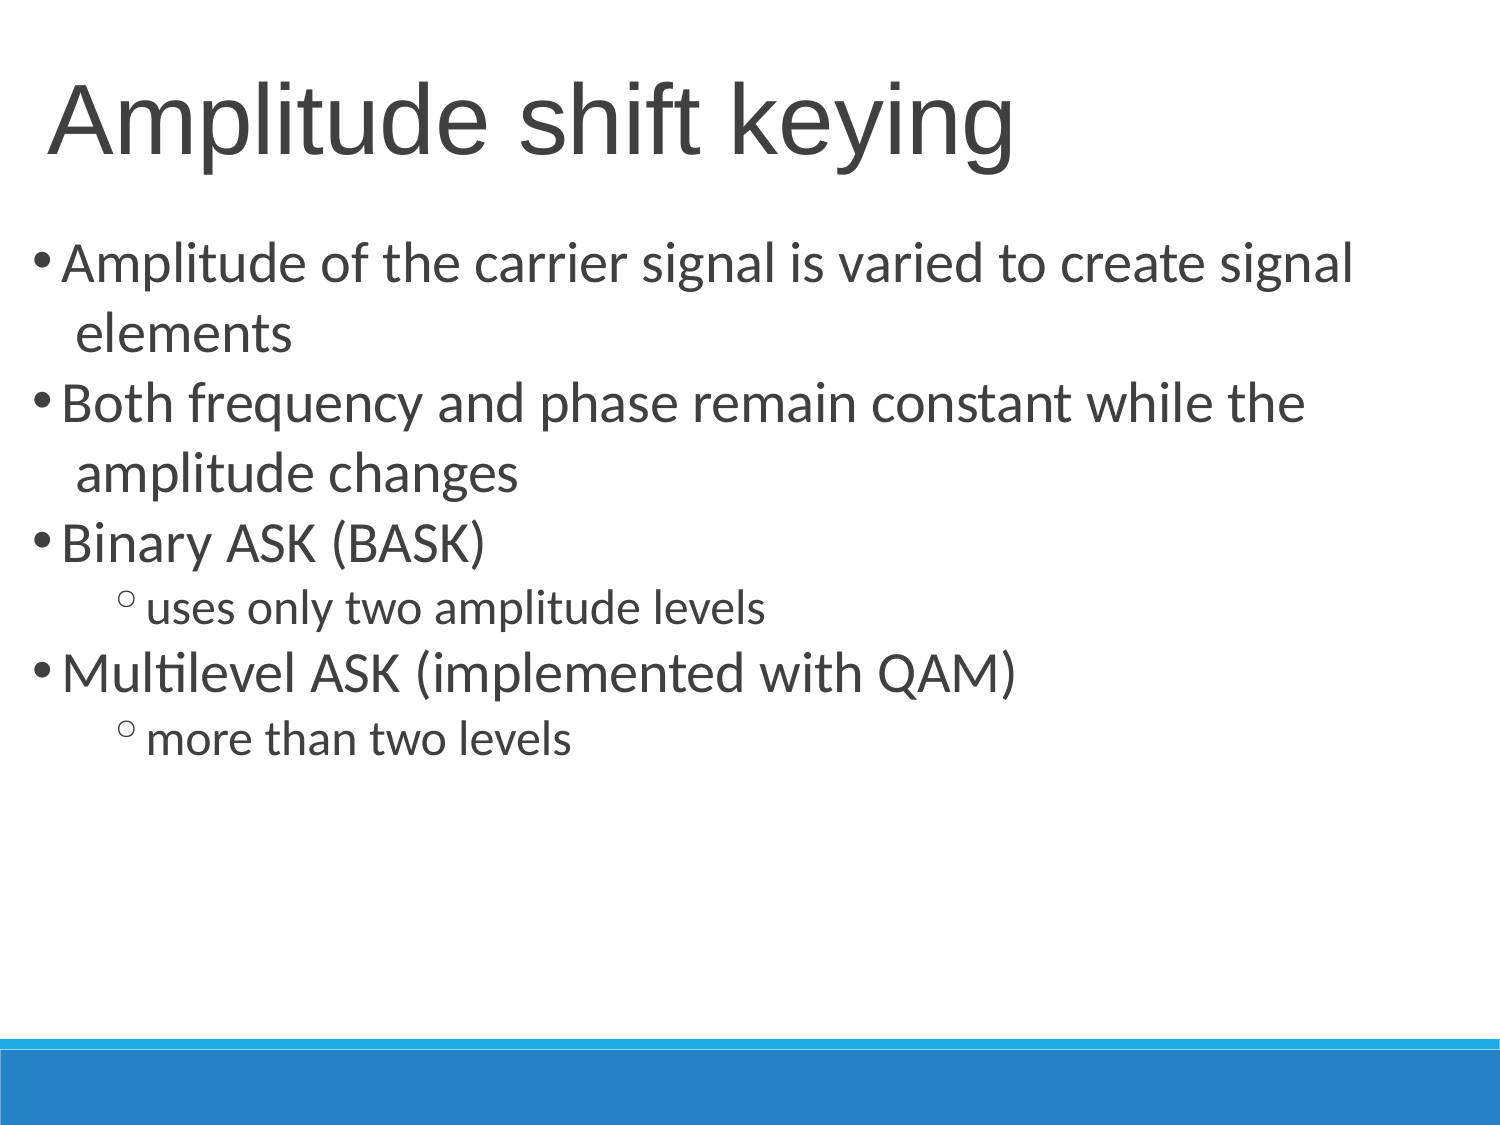

# Amplitude shift keying
Amplitude of the carrier signal is varied to create signal  elements
Both frequency and phase remain constant while the  amplitude changes
Binary ASK (BASK)
uses only two amplitude levels
Multilevel ASK (implemented with QAM)
more than two levels